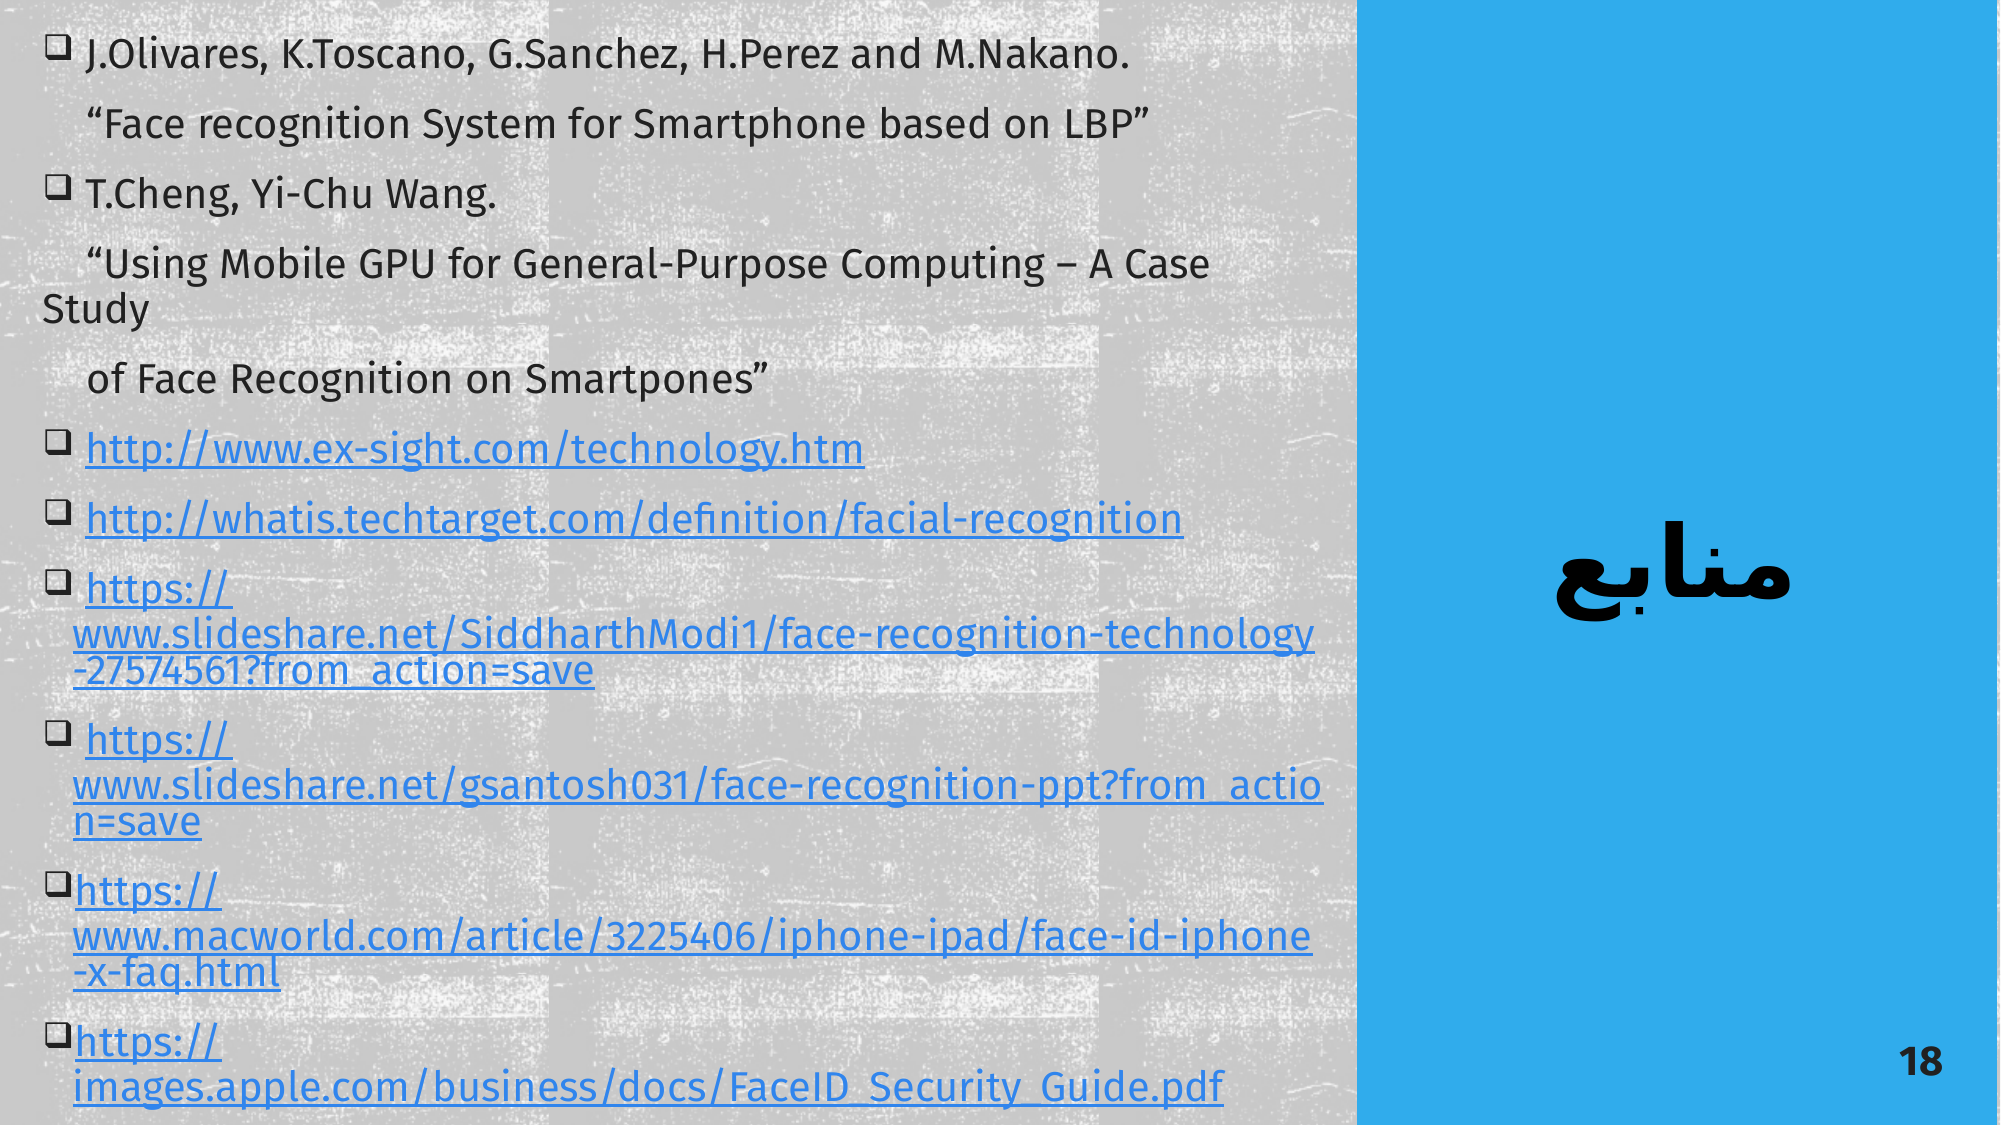

J.Olivares, K.Toscano, G.Sanchez, H.Perez and M.Nakano.
    “Face recognition System for Smartphone based on LBP”
 T.Cheng, Yi-Chu Wang.
    “Using Mobile GPU for General-Purpose Computing – A Case Study
    of Face Recognition on Smartpones”
 http://www.ex-sight.com/technology.htm
 http://whatis.techtarget.com/definition/facial-recognition
 https://www.slideshare.net/SiddharthModi1/face-recognition-technology-27574561?from_action=save
 https://www.slideshare.net/gsantosh031/face-recognition-ppt?from_action=save
https://www.macworld.com/article/3225406/iphone-ipad/face-id-iphone-x-faq.html
https://images.apple.com/business/docs/FaceID_Security_Guide.pdf

# منابع
18